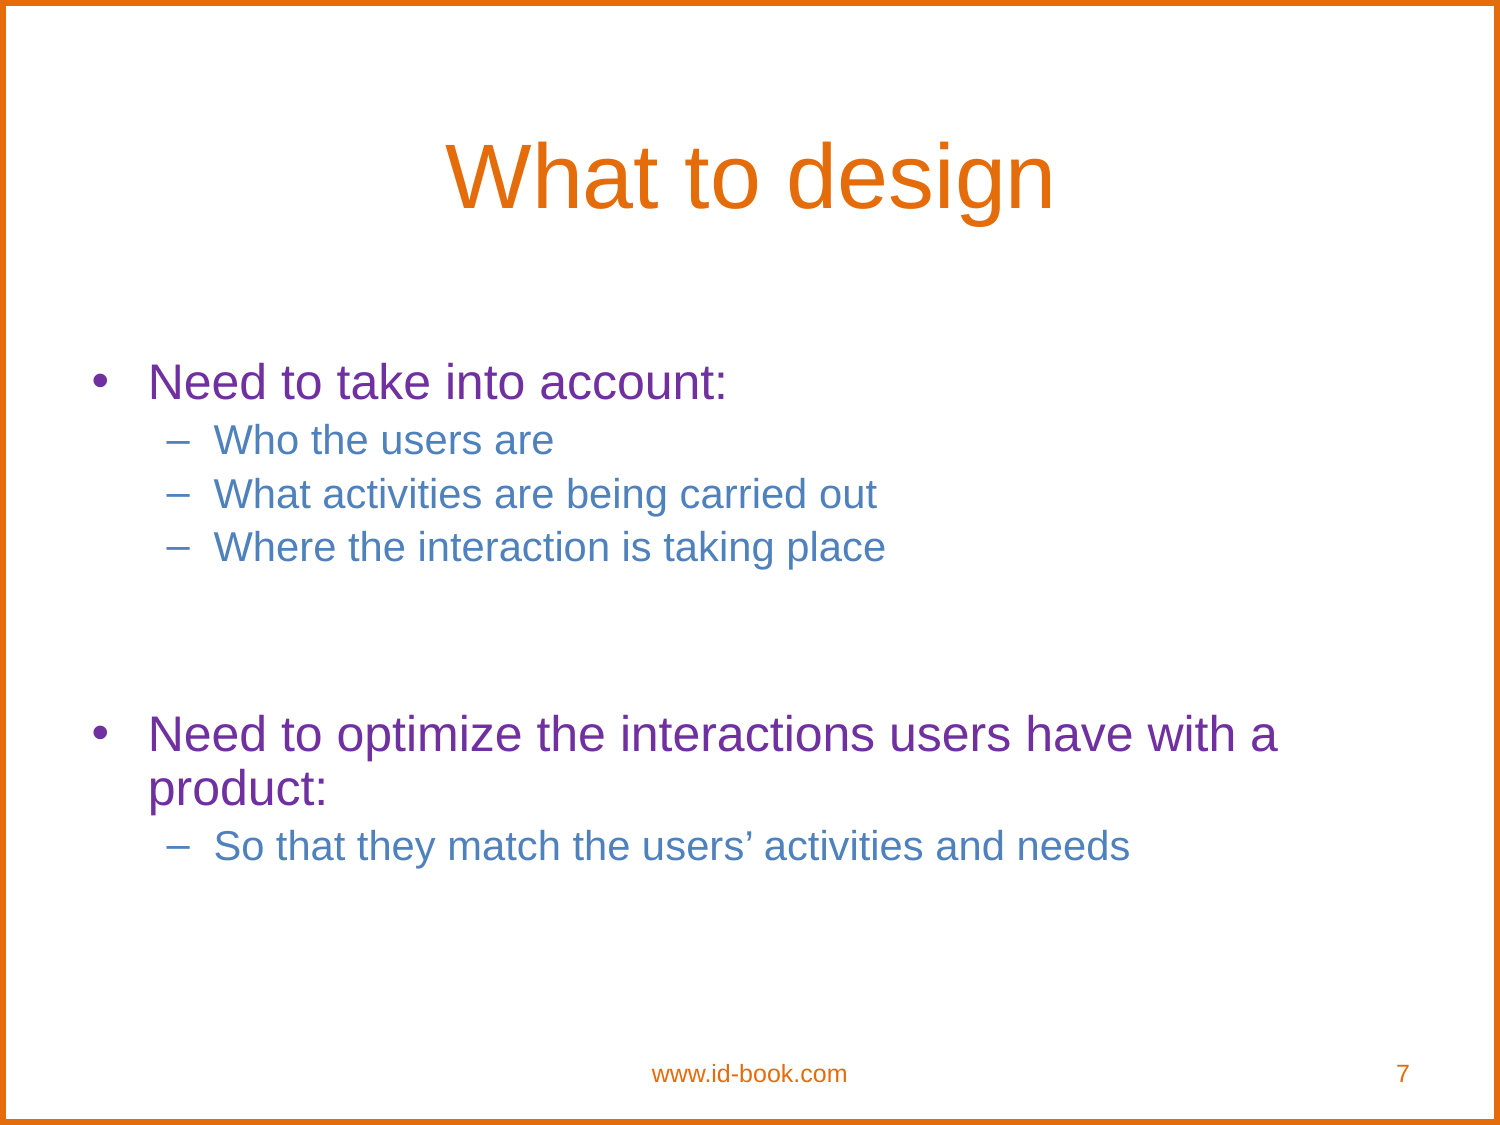

# What to design

Need to take into account:
Who the users are
What activities are being carried out
Where the interaction is taking place

Need to optimize the interactions users have with a product:
So that they match the users’ activities and needs

www.id-book.com
7